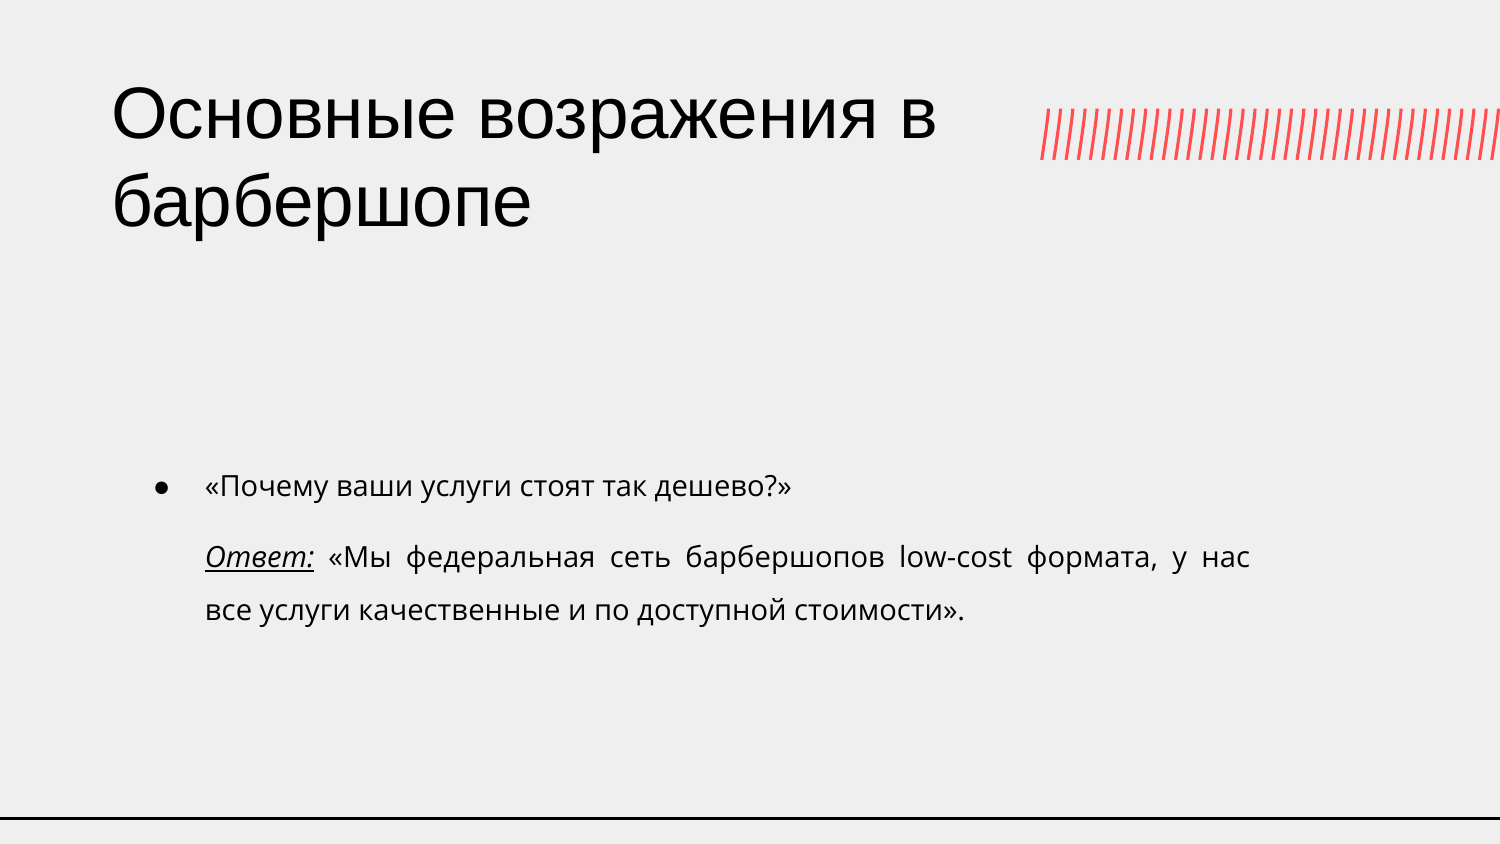

# Основные возражения в барбершопе

«Почему ваши услуги стоят так дешево?»
Ответ: «Мы федеральная сеть барбершопов low-cost формата, у нас все услуги качественные и по доступной стоимости».